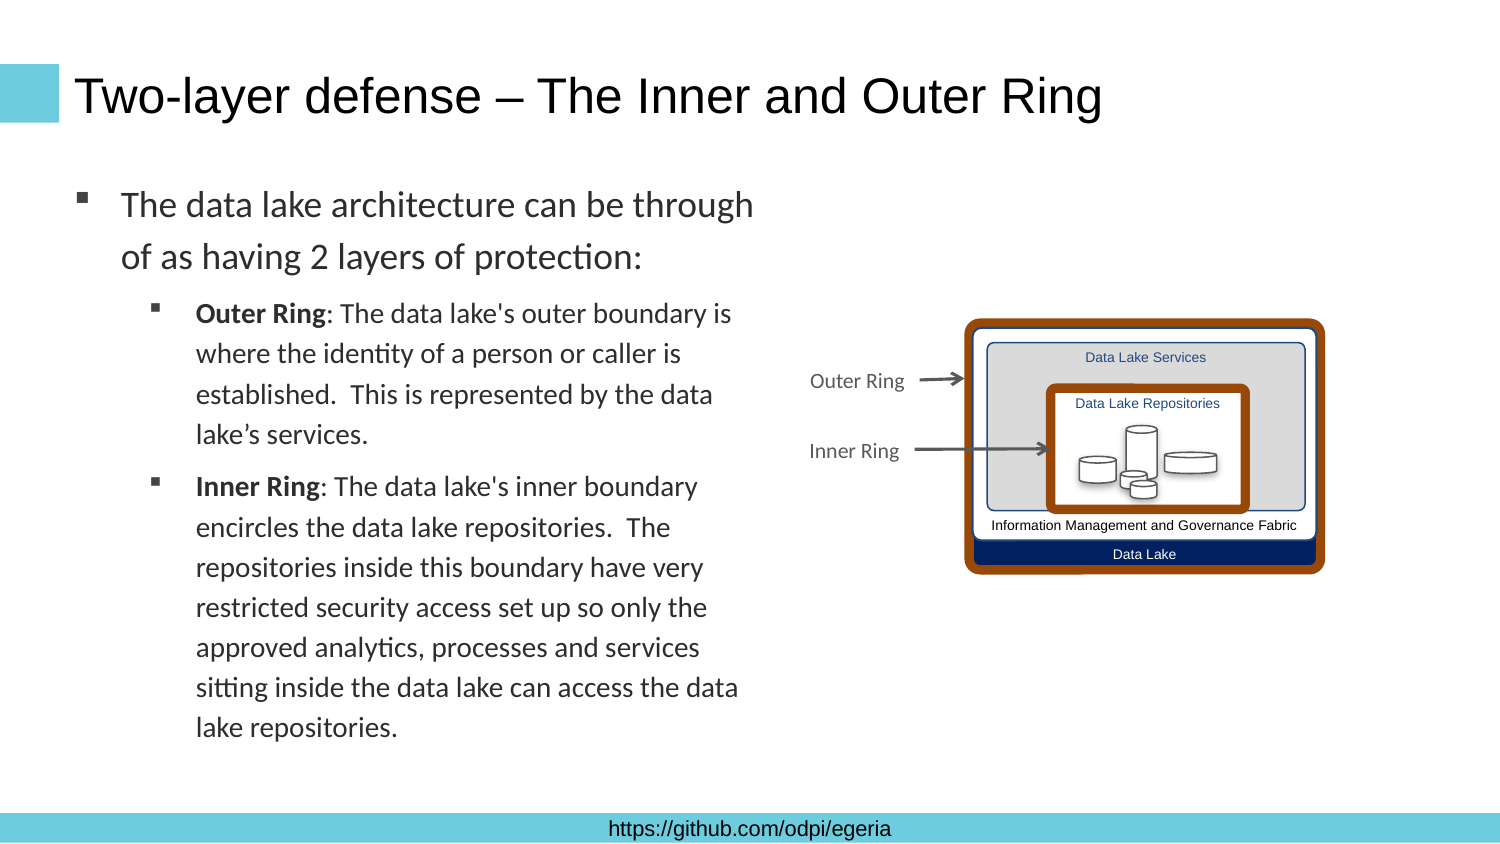

# Two-layer defense – The Inner and Outer Ring
The data lake architecture can be through of as having 2 layers of protection:
Outer Ring: The data lake's outer boundary is where the identity of a person or caller is established.  This is represented by the data lake’s services.
Inner Ring: The data lake's inner boundary encircles the data lake repositories.  The repositories inside this boundary have very restricted security access set up so only the approved analytics, processes and services sitting inside the data lake can access the data lake repositories.
Data Lake
Information Management and Governance Fabric
Data Lake Services
Data Lake Repositories
Outer Ring

Inner Ring